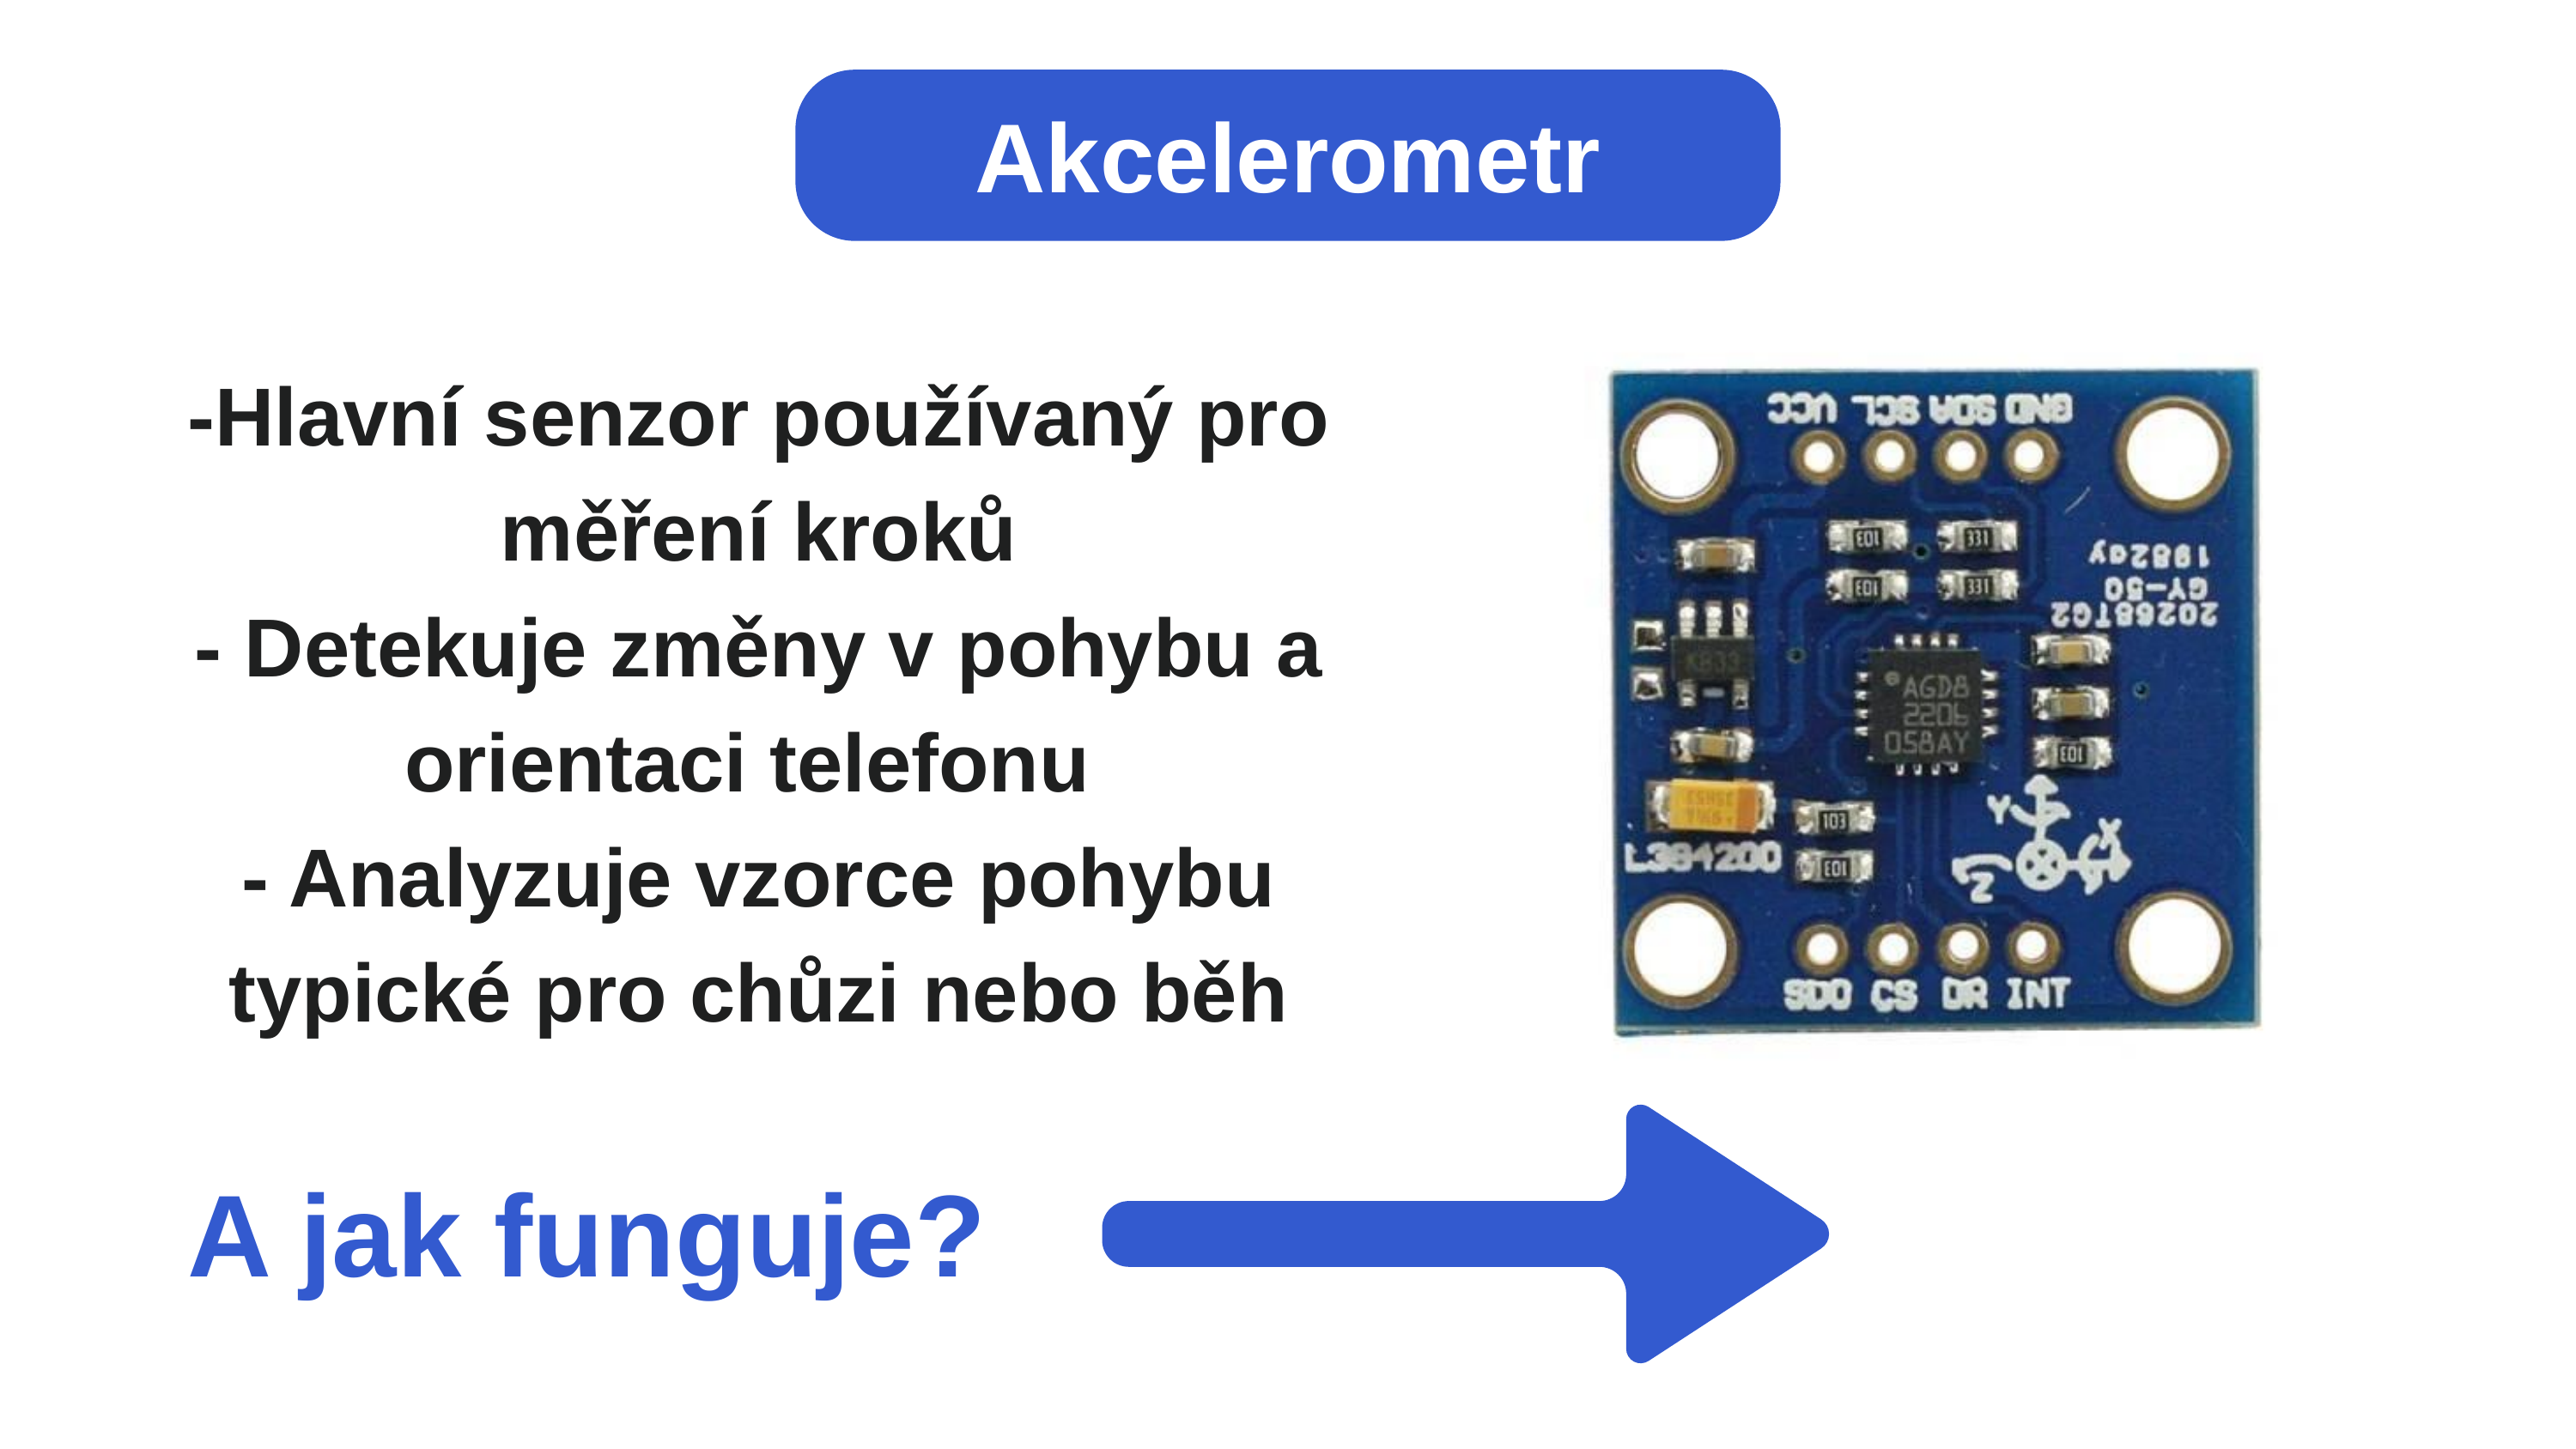

Akcelerometr

-Hlavní senzor používaný pro měření kroků
- Detekuje změny v pohybu a orientaci telefonu
- Analyzuje vzorce pohybu typické pro chůzi nebo běh

A jak funguje?